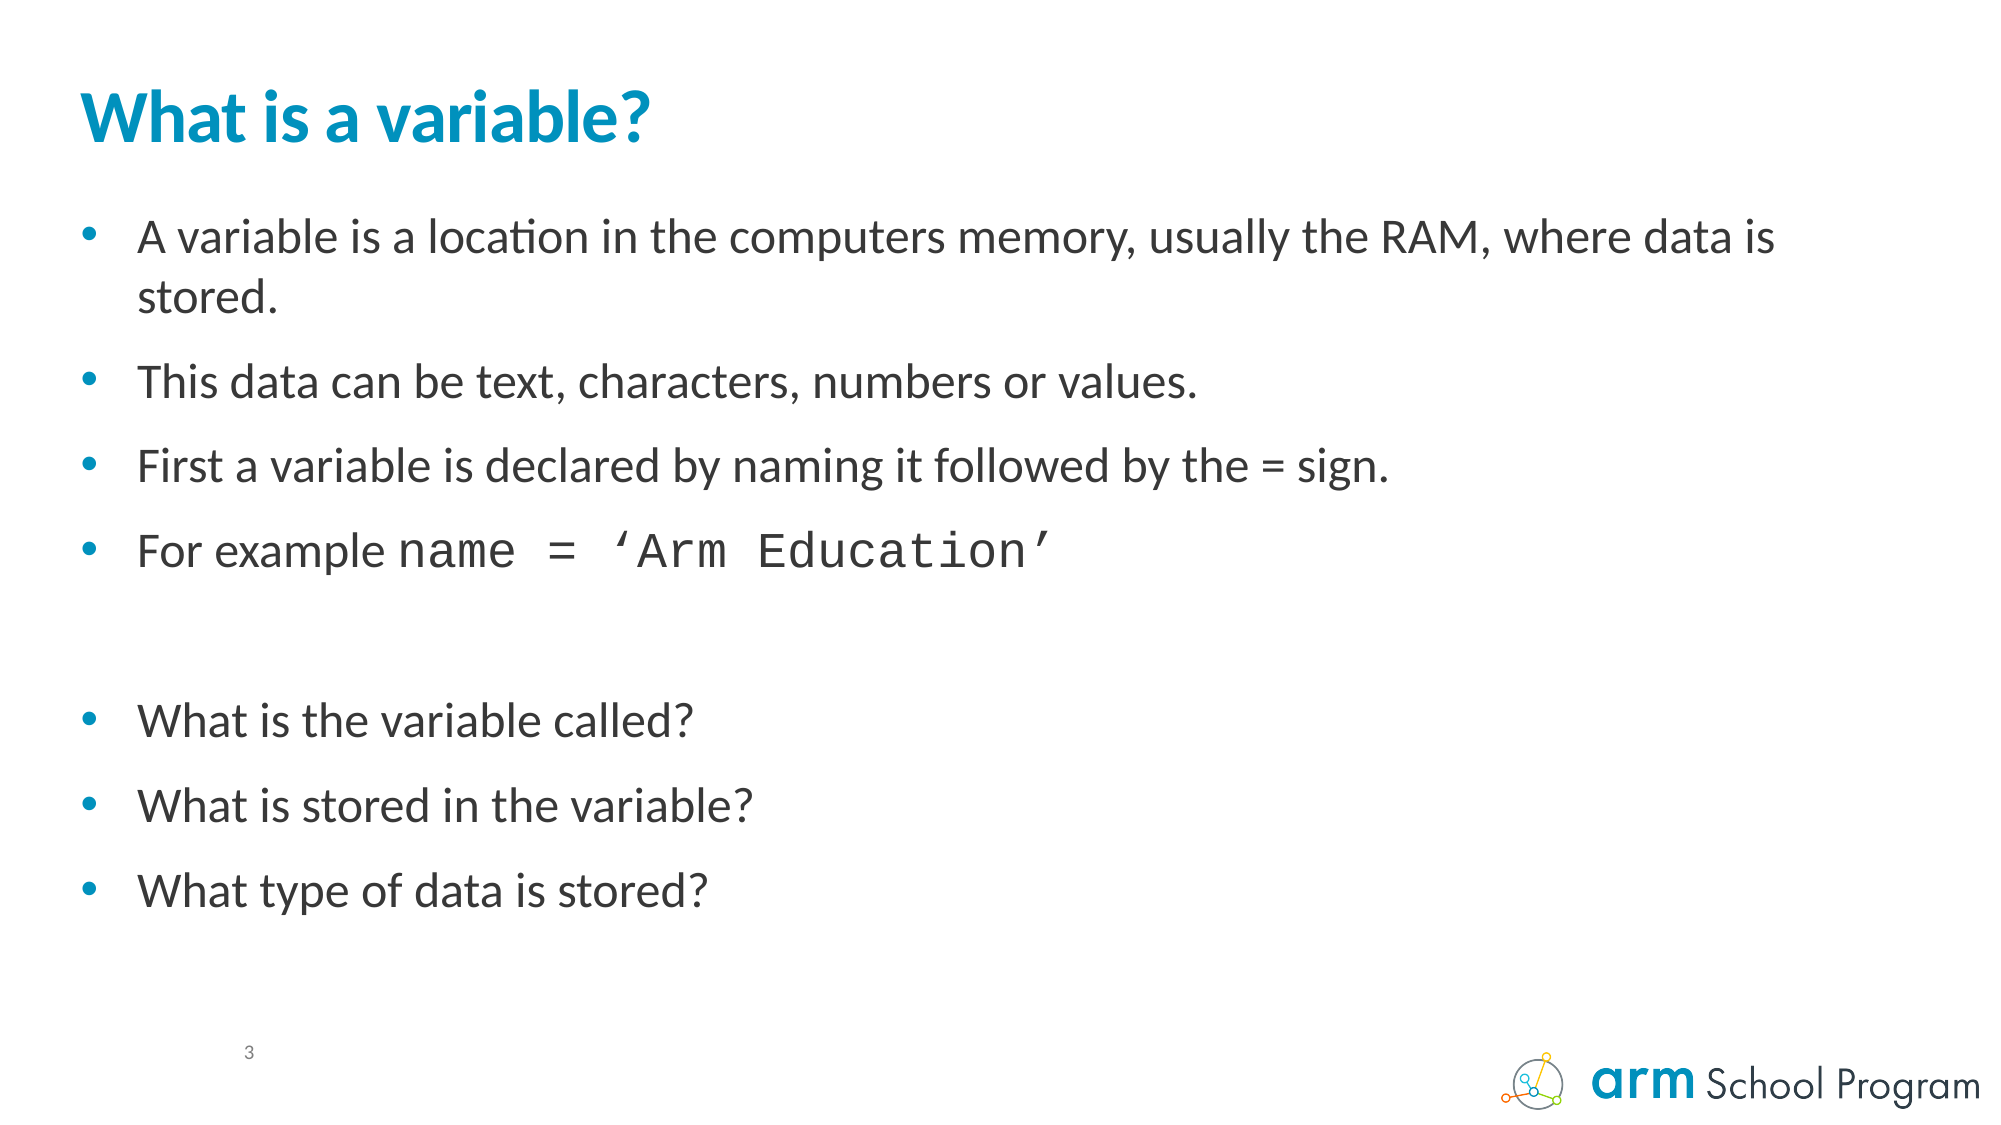

# What is a variable?
A variable is a location in the computers memory, usually the RAM, where data is stored.
This data can be text, characters, numbers or values.
First a variable is declared by naming it followed by the = sign.
For example name = ‘Arm Education’

What is the variable called?
What is stored in the variable?
What type of data is stored?